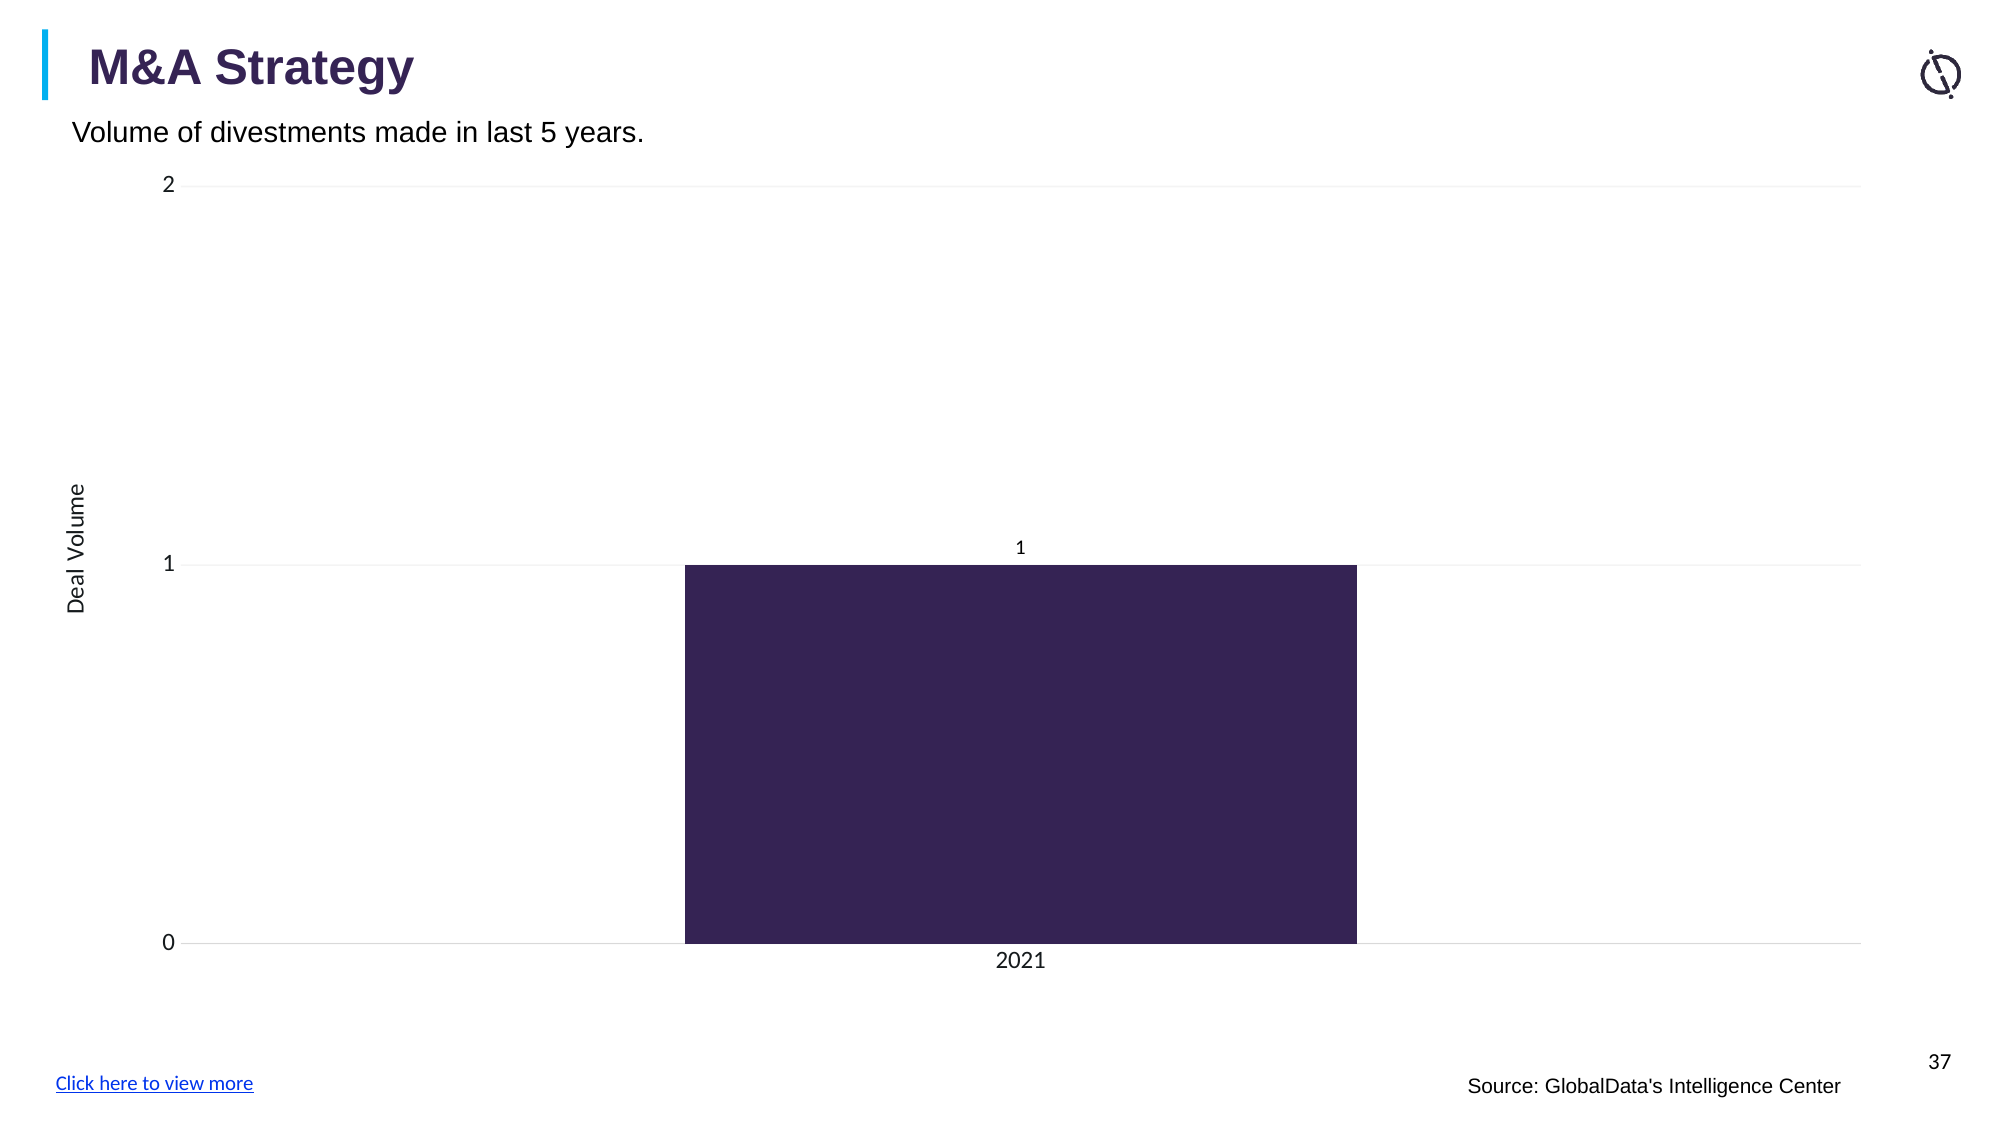

M&A Strategy
Volume of divestments made in last 5 years.

### Chart

| Category | Year |
|---|---|
| 2021 | 1.0 |
Click here to view more